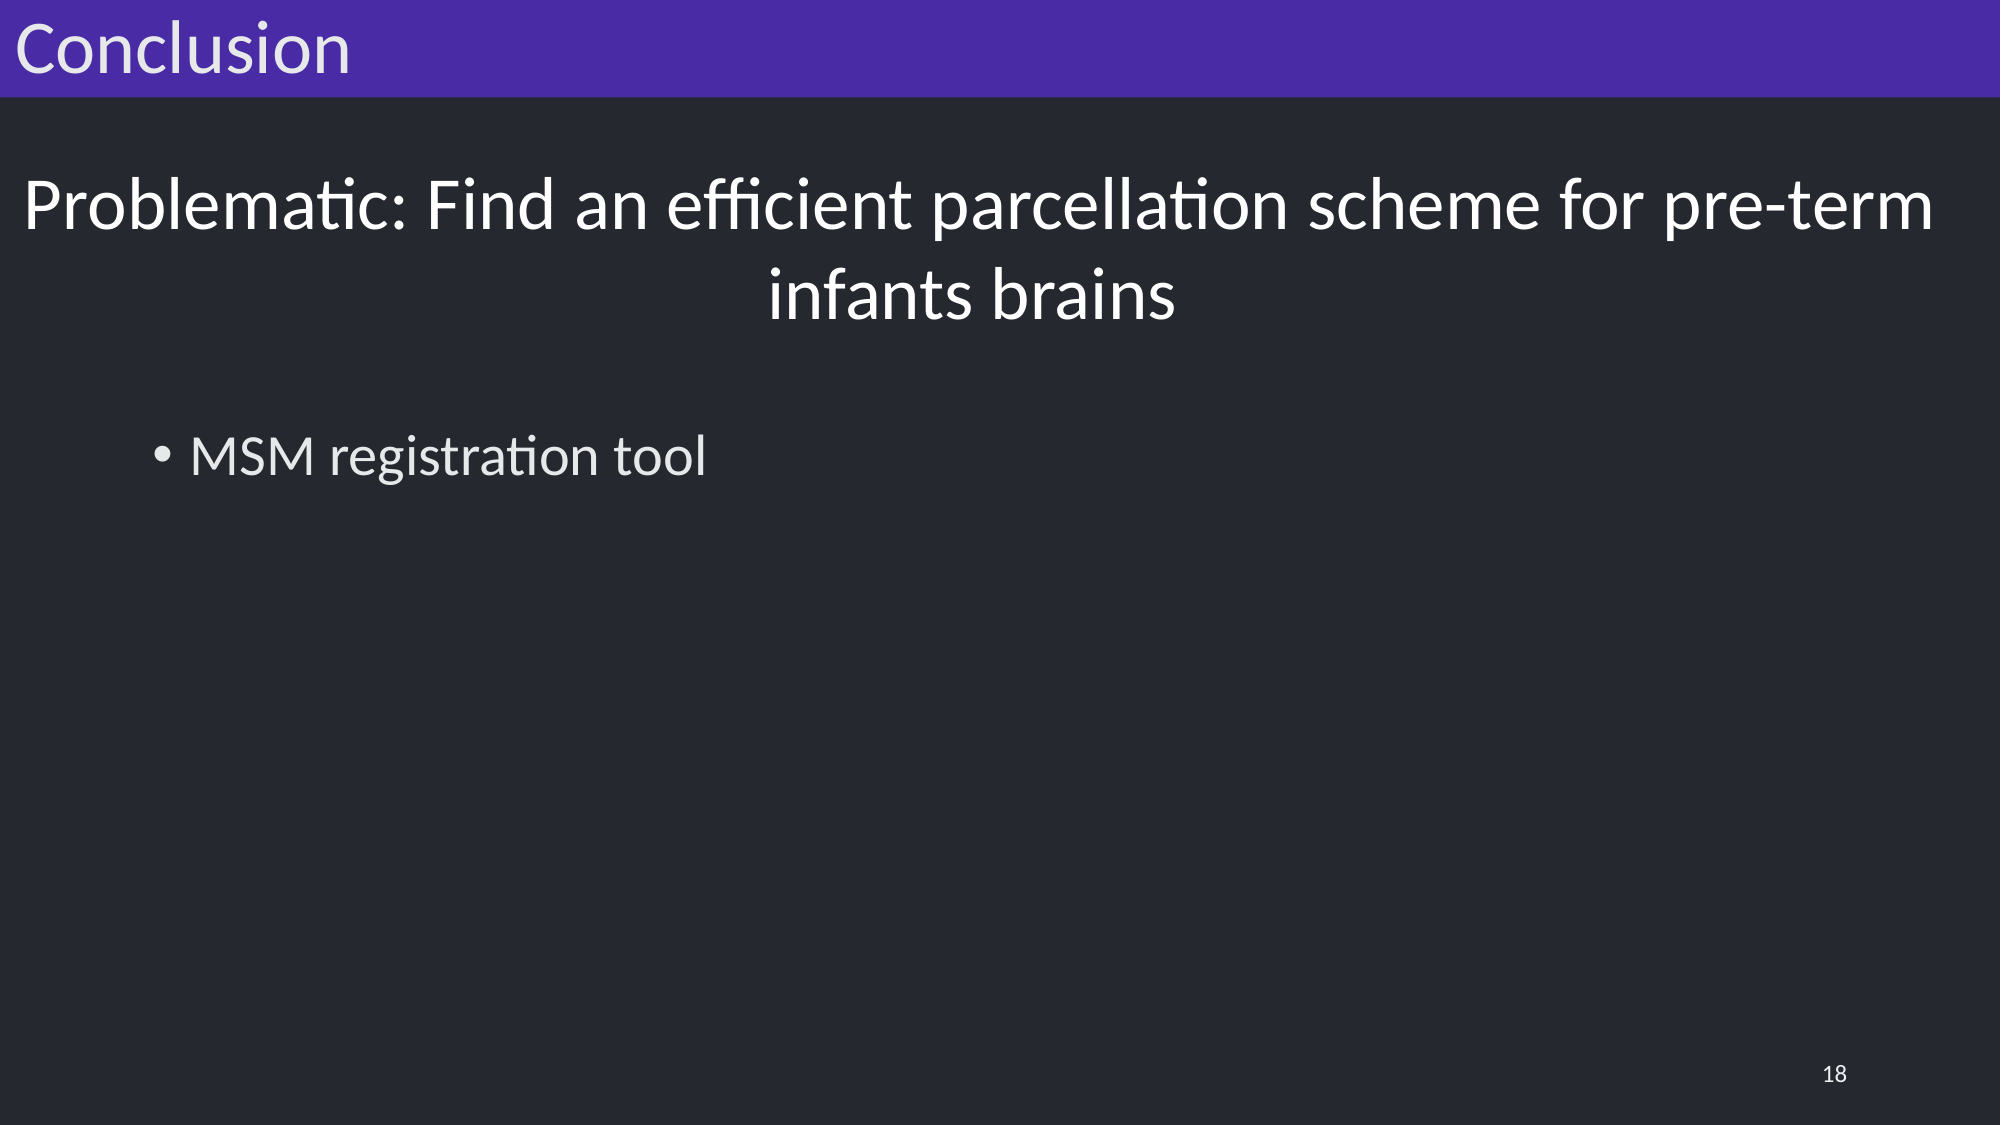

Conclusion
Problematic: Find an efficient parcellation scheme for pre-term infants brains
MSM registration tool
18